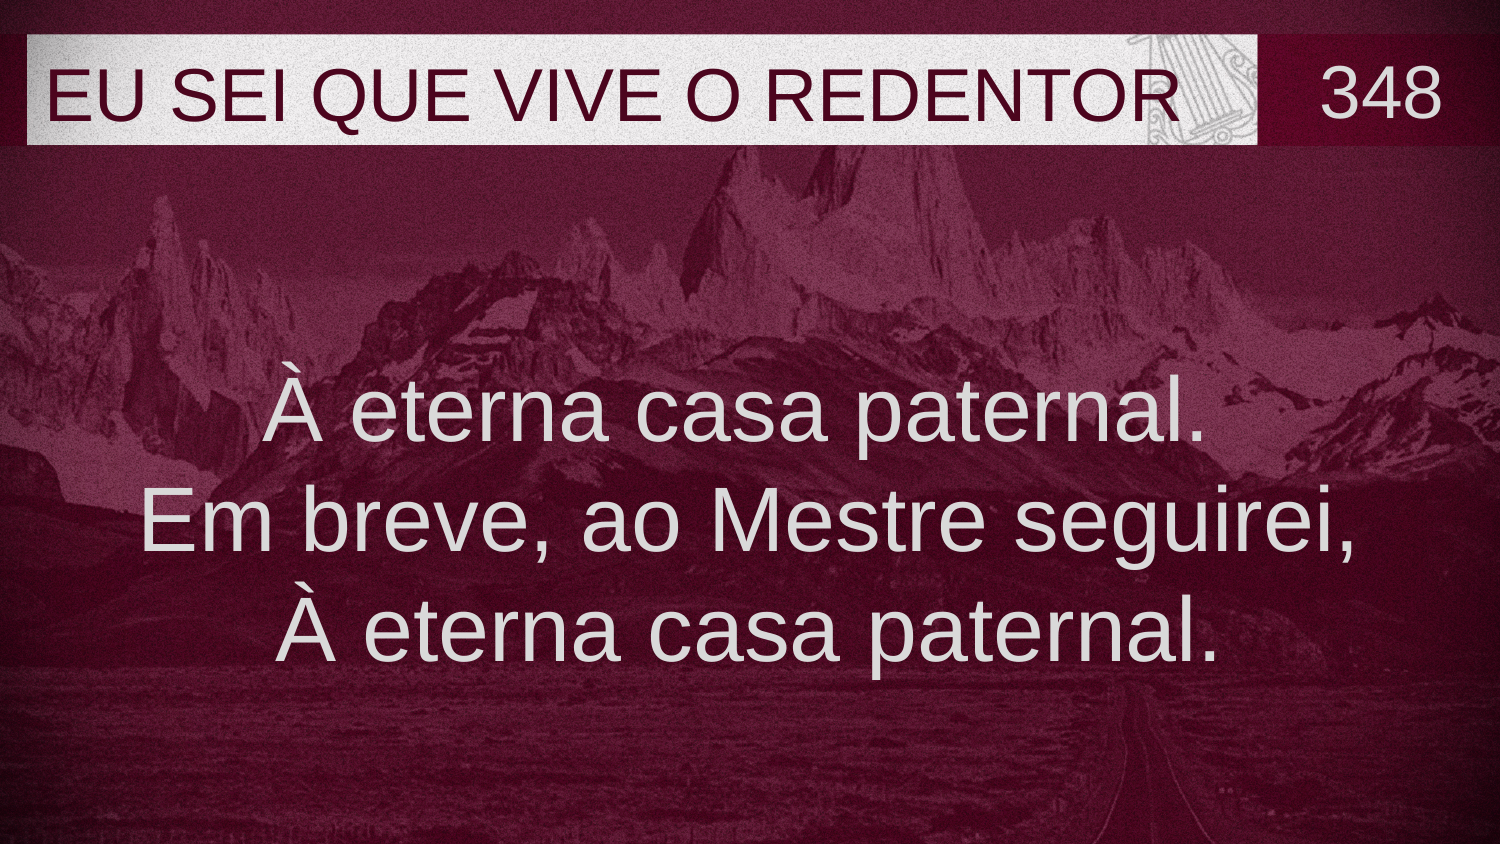

# EU SEI QUE VIVE O REDENTOR
348
À eterna casa paternal.
Em breve, ao Mestre seguirei,
À eterna casa paternal.